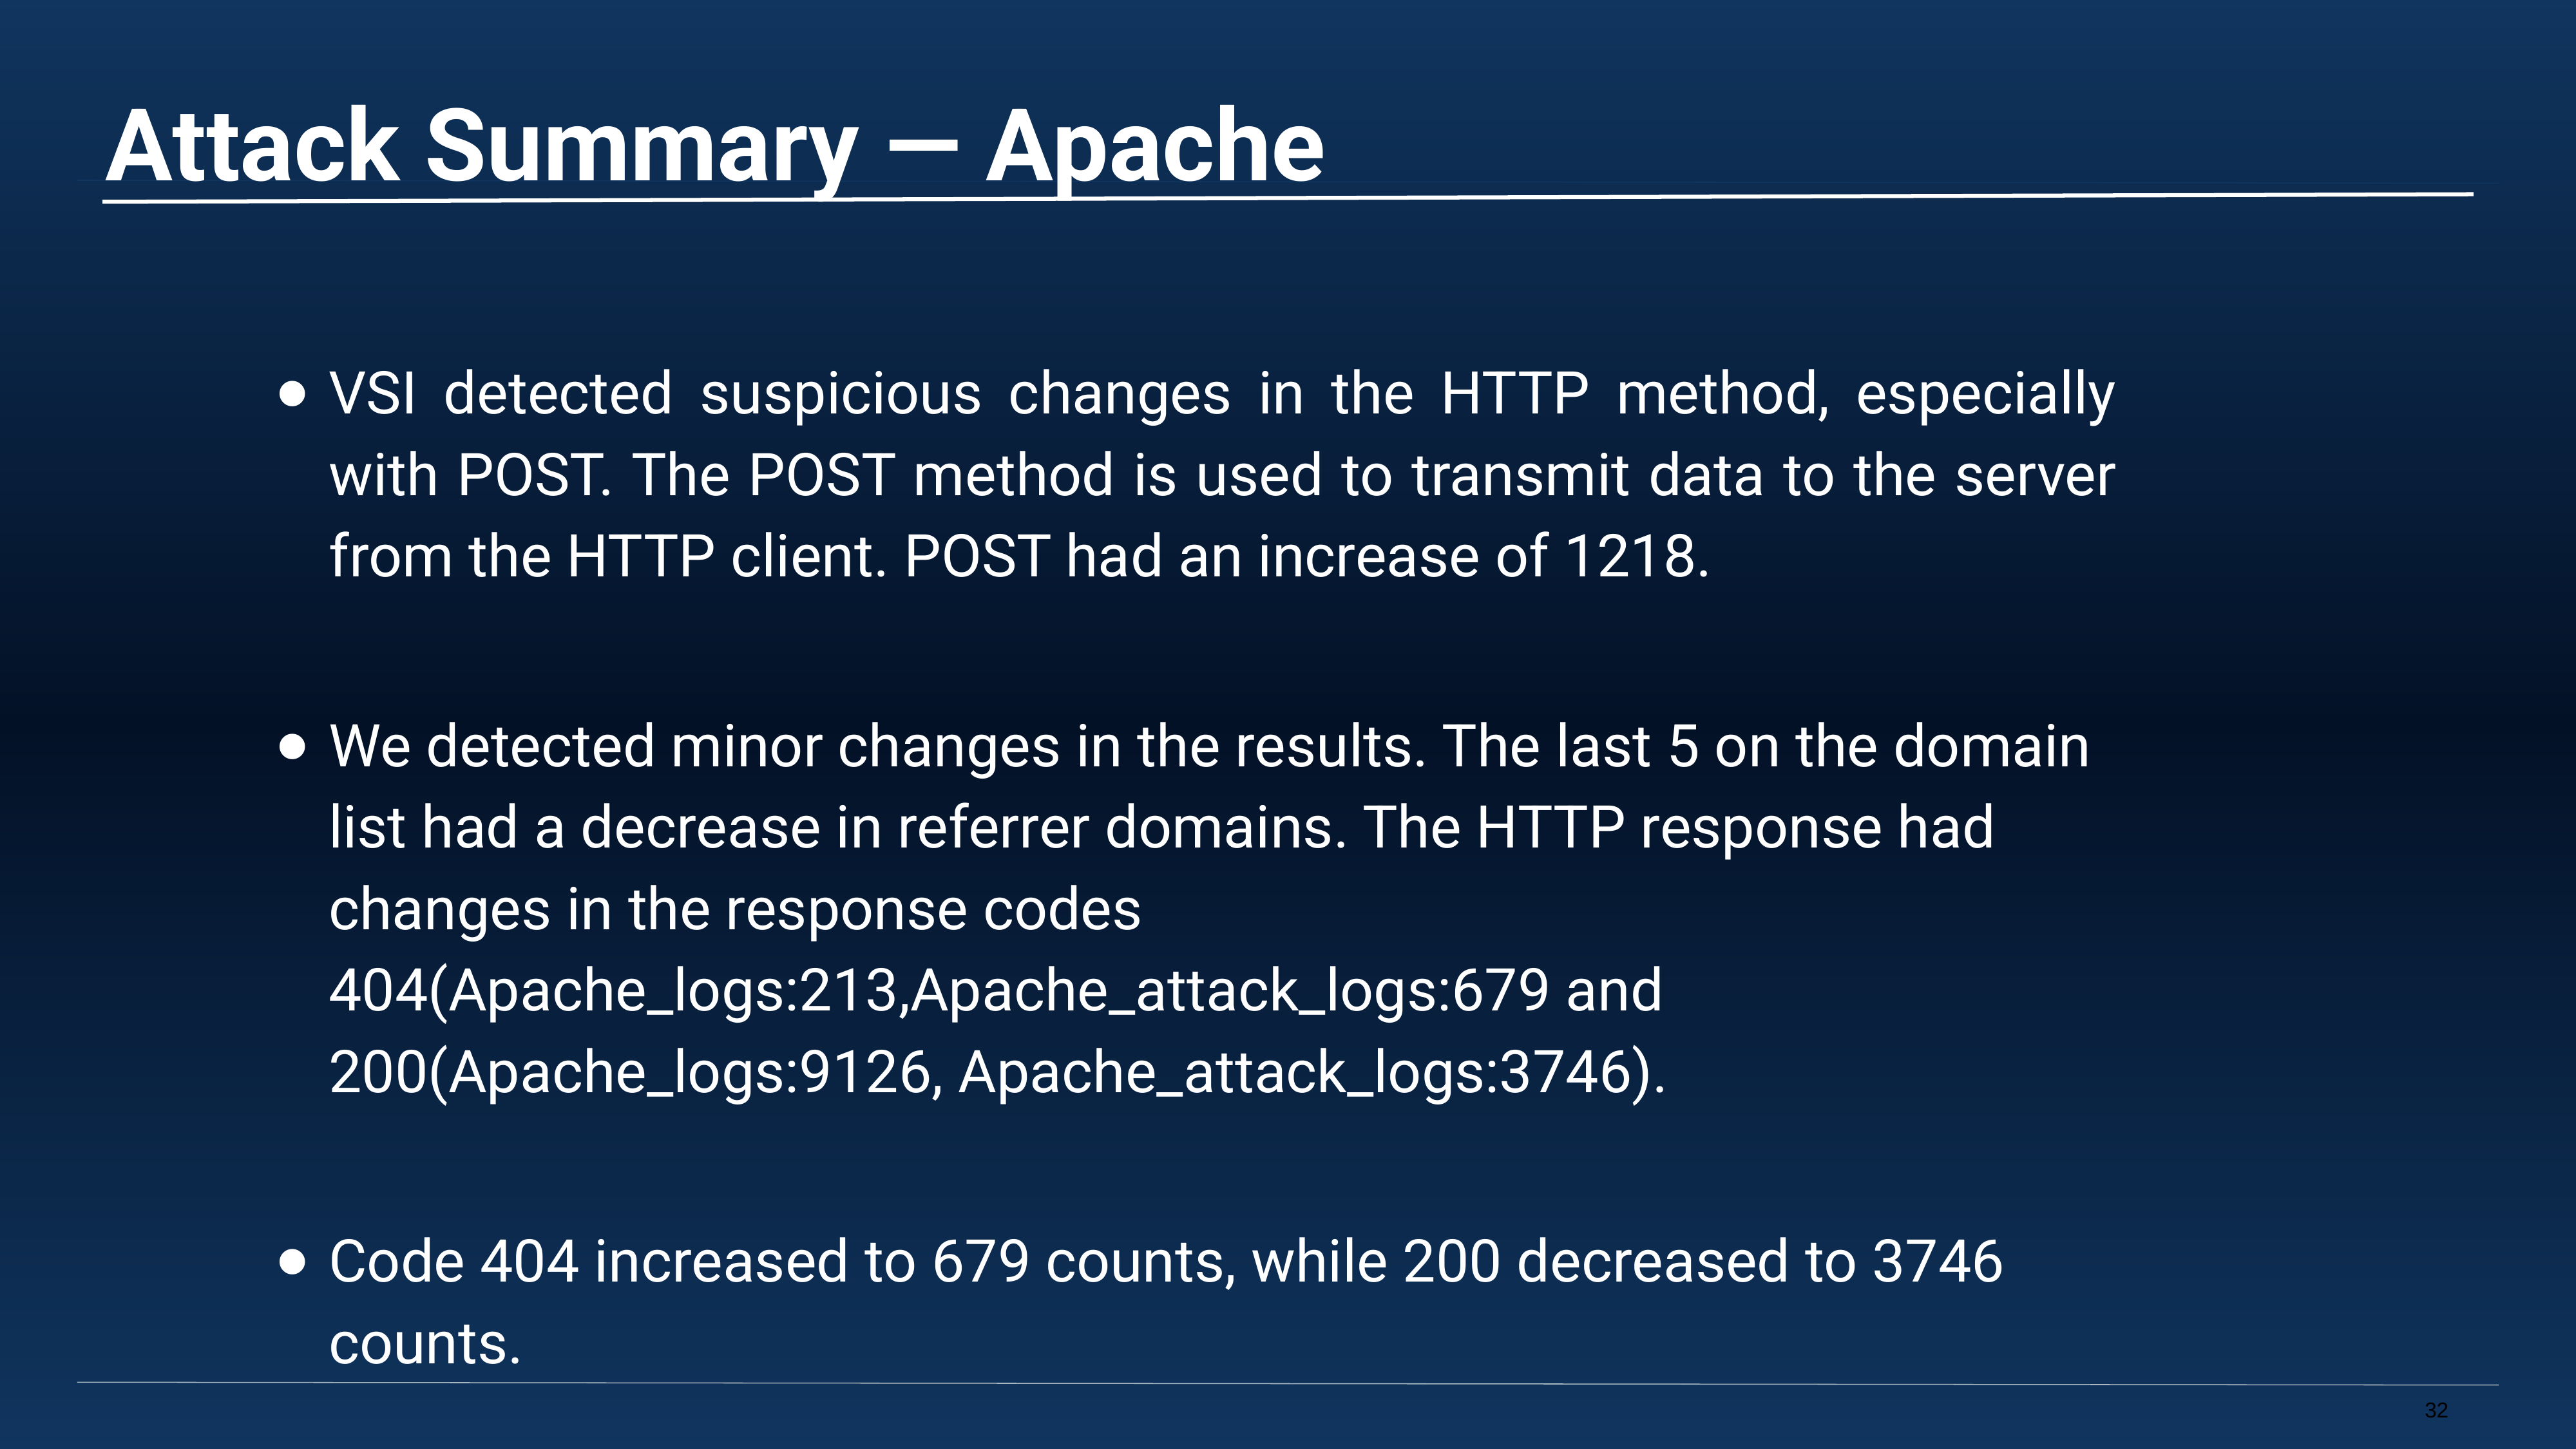

# Attack Summary — Apache
VSI detected suspicious changes in the HTTP method, especially with POST. The POST method is used to transmit data to the server from the HTTP client. POST had an increase of 1218.

We detected minor changes in the results. The last 5 on the domain list had a decrease in referrer domains. The HTTP response had changes in the response codes 404(Apache_logs:213,Apache_attack_logs:679 and 200(Apache_logs:9126, Apache_attack_logs:3746).

Code 404 increased to 679 counts, while 200 decreased to 3746 counts.

32